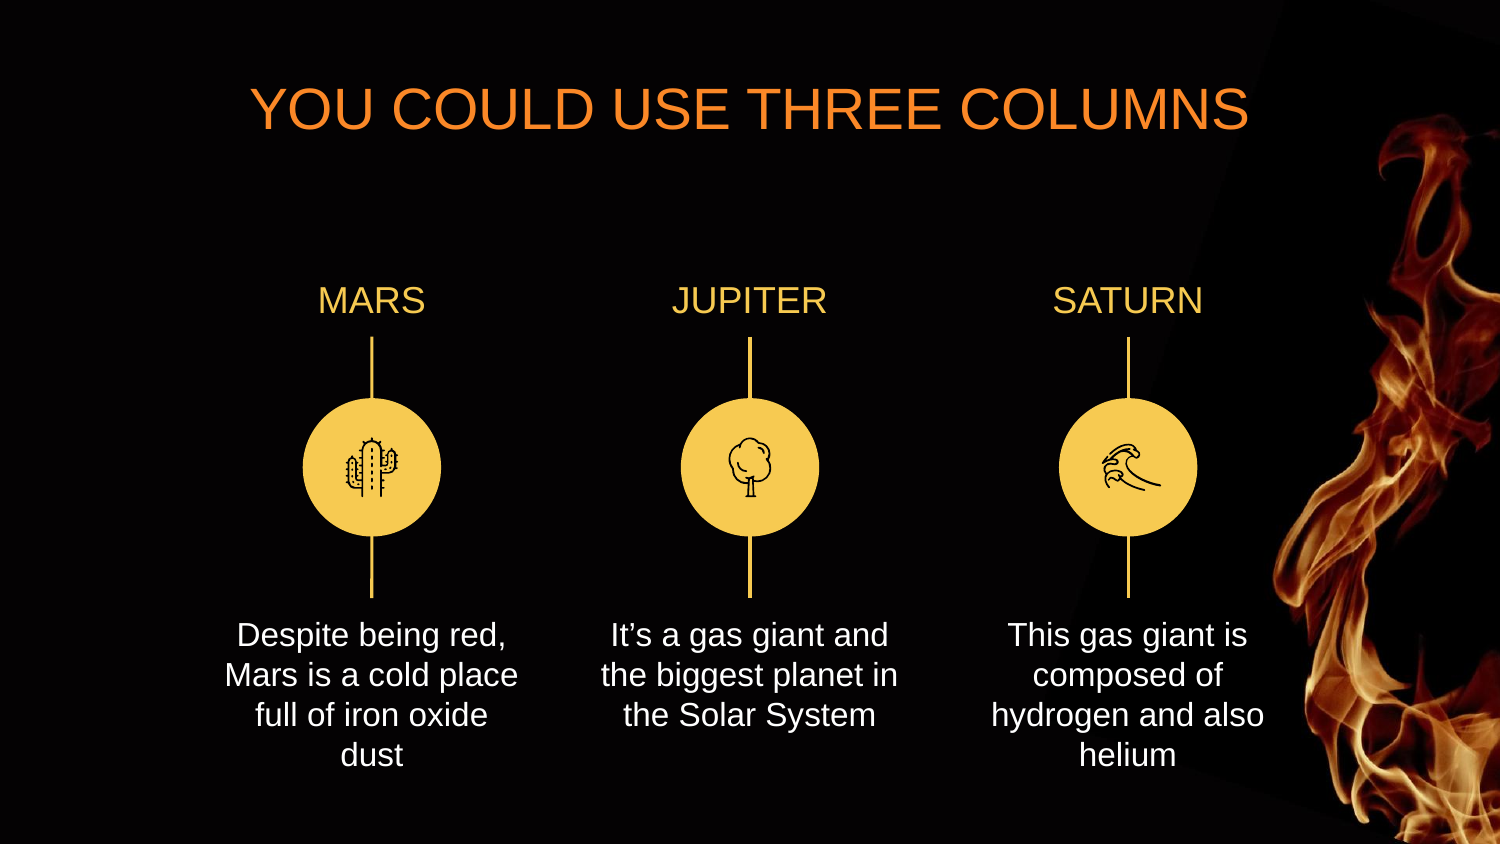

# YOU COULD USE THREE COLUMNS
MARS
JUPITER
SATURN

Despite being red, Mars is a cold place full of iron oxide dust
It’s a gas giant and the biggest planet in the Solar System
This gas giant is composed of hydrogen and also helium